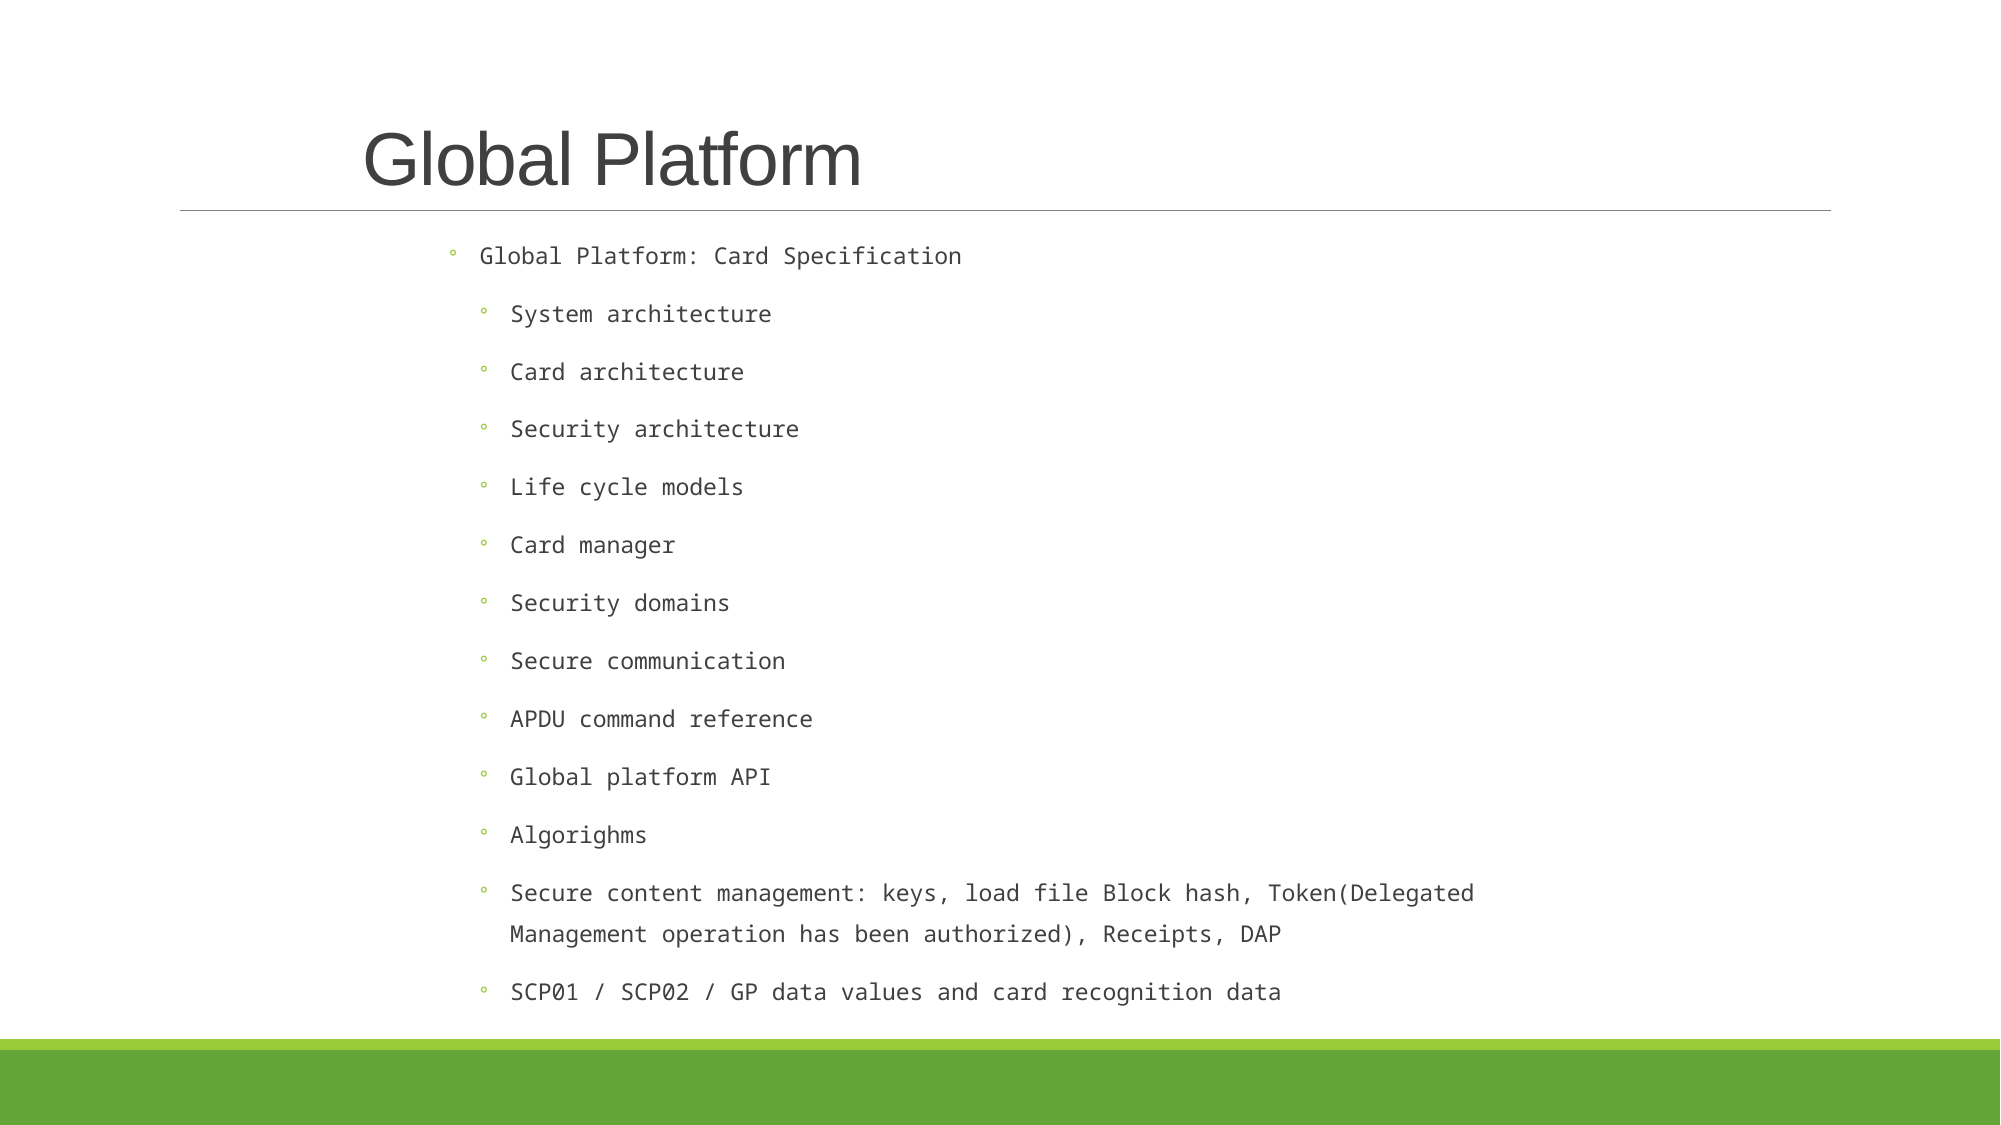

# Global Platform
Global Platform: Card Specification
System architecture
Card architecture
Security architecture
Life cycle models
Card manager
Security domains
Secure communication
APDU command reference
Global platform API
Algorighms
Secure content management: keys, load file Block hash, Token(Delegated Management operation has been authorized), Receipts, DAP
SCP01 / SCP02 / GP data values and card recognition data